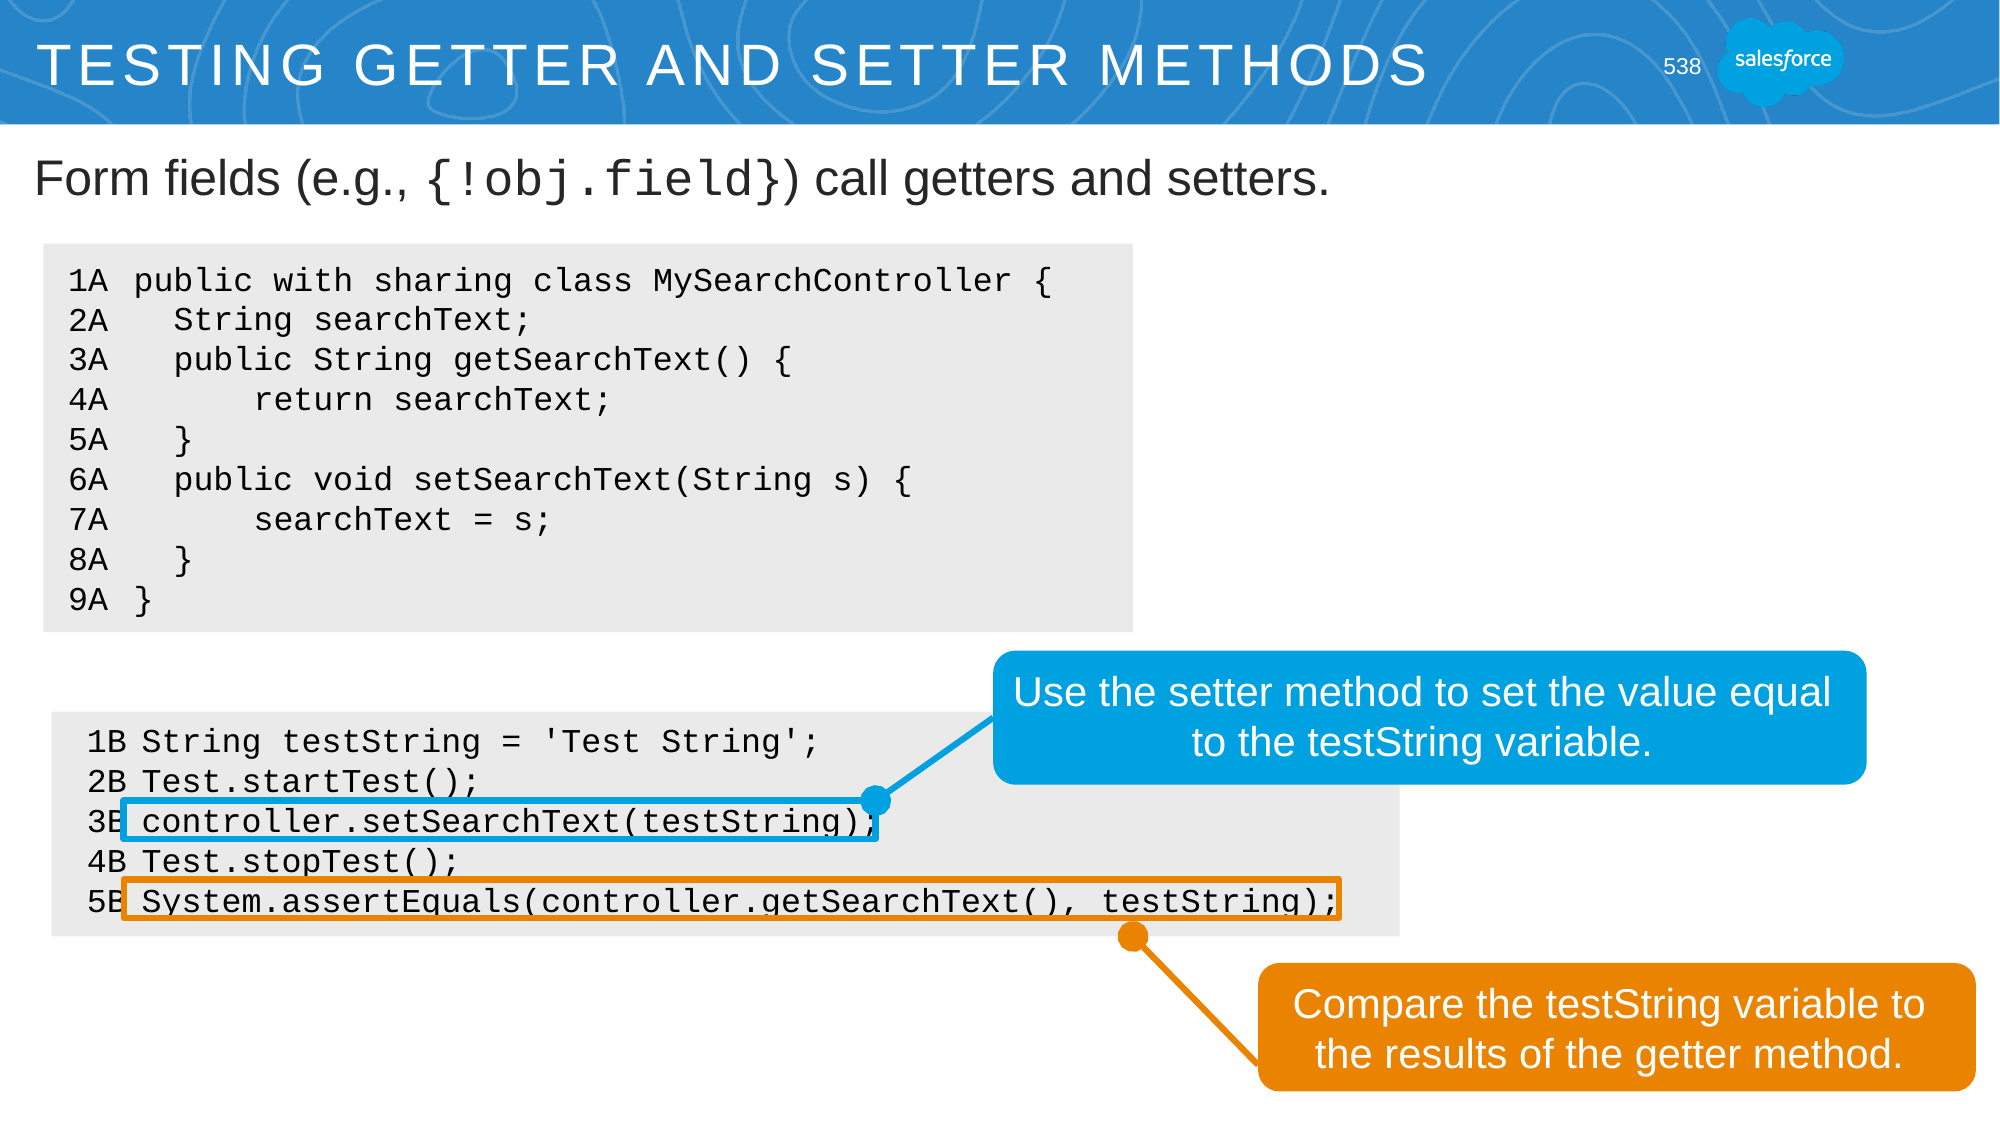

# Testing Getter and Setter Methods
538
Form fields (e.g., {!obj.field}) call getters and setters.

1A
2A
3A
4A
5A
6A
7A
8A
9A

public with sharing class MySearchController {
  String searchText;
  public String getSearchText() {
      return searchText;
  }
  public void setSearchText(String s) {
      searchText = s;
  }
}
Use the setter method to set the value equal to the testString variable.
1B
2B
3B
4B
5B

String testString = 'Test String';
Test.startTest();
controller.setSearchText(testString);
Test.stopTest();
System.assertEquals(controller.getSearchText(), testString);

Compare the testString variable to the results of the getter method.